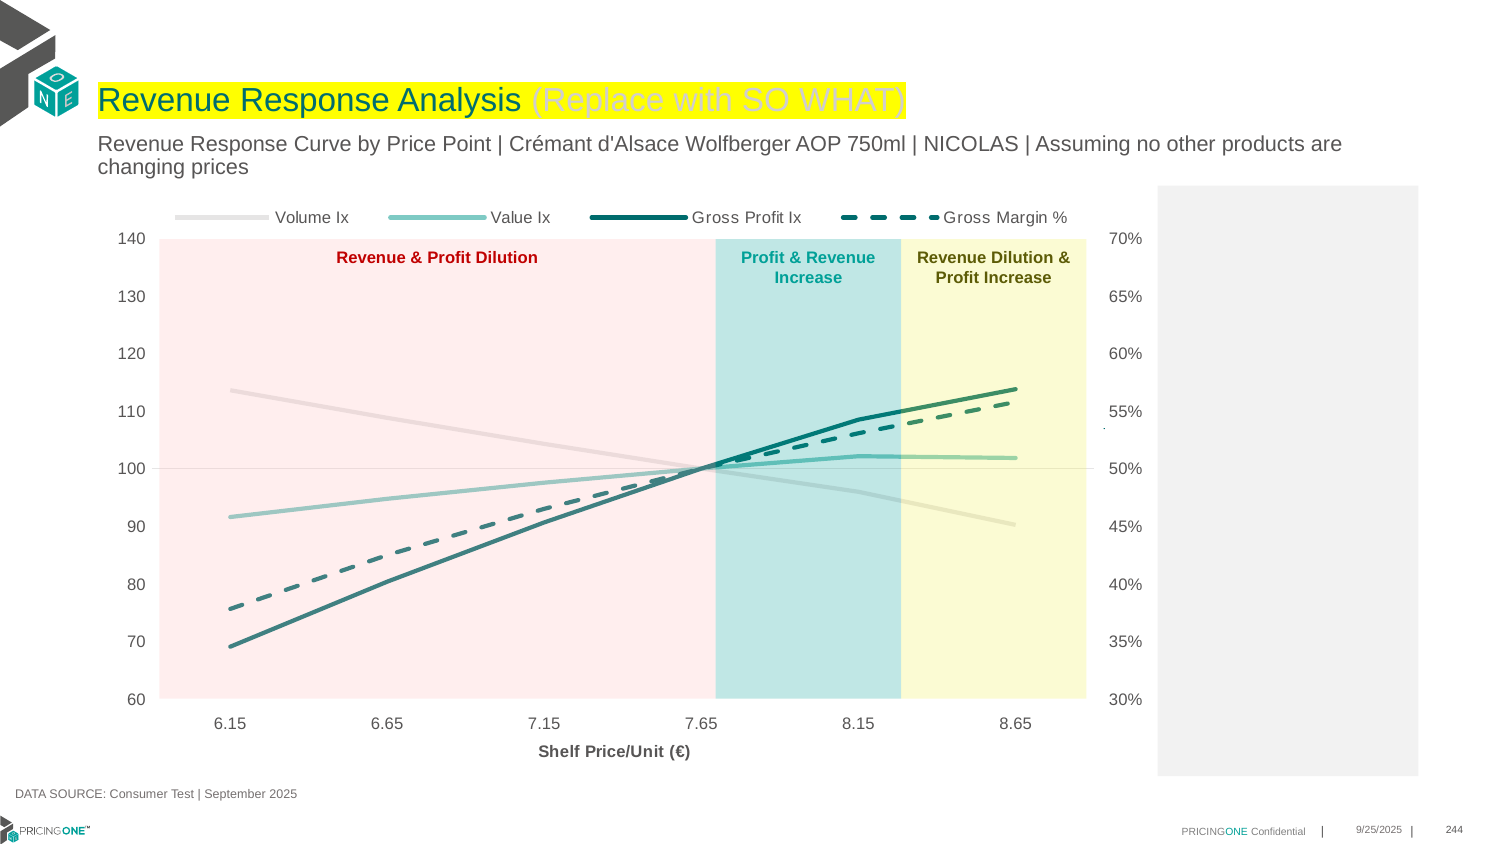

# Revenue Response Analysis (Replace with SO WHAT)

Revenue Response Curve by Price Point | Crémant d'Alsace Wolfberger AOP 750ml | NICOLAS | Assuming no other products are changing prices

### Chart:

| Category | Volume Ix | Value Ix | Gross Profit Ix | Gross Margin % |
|---|---|---|---|---|
| 6.15 | 113.59569035863059 | 91.57281004940025 | 69.0483608062264 | 0.37804878048780494 |
| 6.65 | 108.7956866910366 | 94.73922284185181 | 80.35236990906618 | 0.42481203007518786 |
| 7.15 | 104.2734273307426 | 97.53949460662977 | 90.64291395417486 | 0.46503496503496494 |
| 7.65 | 100.0 | 100.0 | 100.0 | 0.5 |
| 8.15 | 95.95060435945302 | 102.14372196616202 | 108.49316702081934 | 0.5306748466257668 |
| 8.65 | 90.20471945607727 | 101.84042089802712 | 113.78765264720856 | 0.5578034682080926 |
Revenue & Profit Dilution
Profit & Revenue Increase
Revenue Dilution & Profit Increase

DATA SOURCE: Consumer Test | September 2025

9/25/2025
244